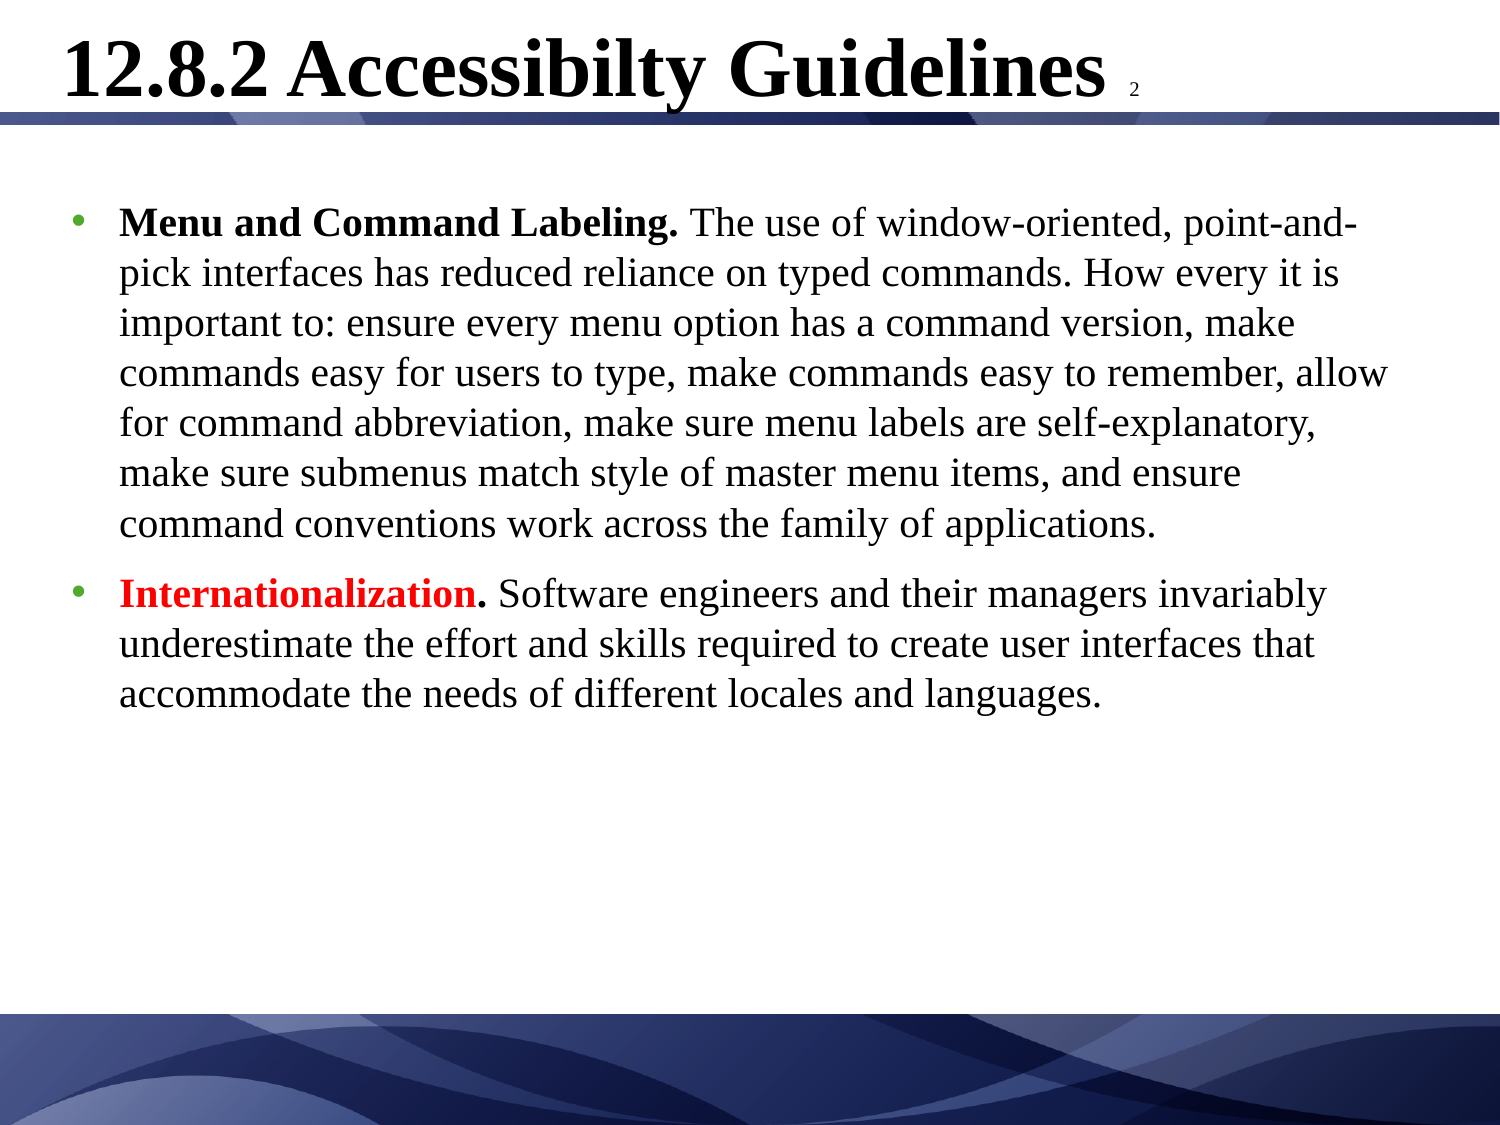

# 12.8.2 Accessibilty Guidelines 2
Menu and Command Labeling. The use of window-oriented, point-and-pick interfaces has reduced reliance on typed commands. How every it is important to: ensure every menu option has a command version, make commands easy for users to type, make commands easy to remember, allow for command abbreviation, make sure menu labels are self-explanatory, make sure submenus match style of master menu items, and ensure command conventions work across the family of applications.
Internationalization. Software engineers and their managers invariably underestimate the effort and skills required to create user interfaces that accommodate the needs of different locales and languages.
296